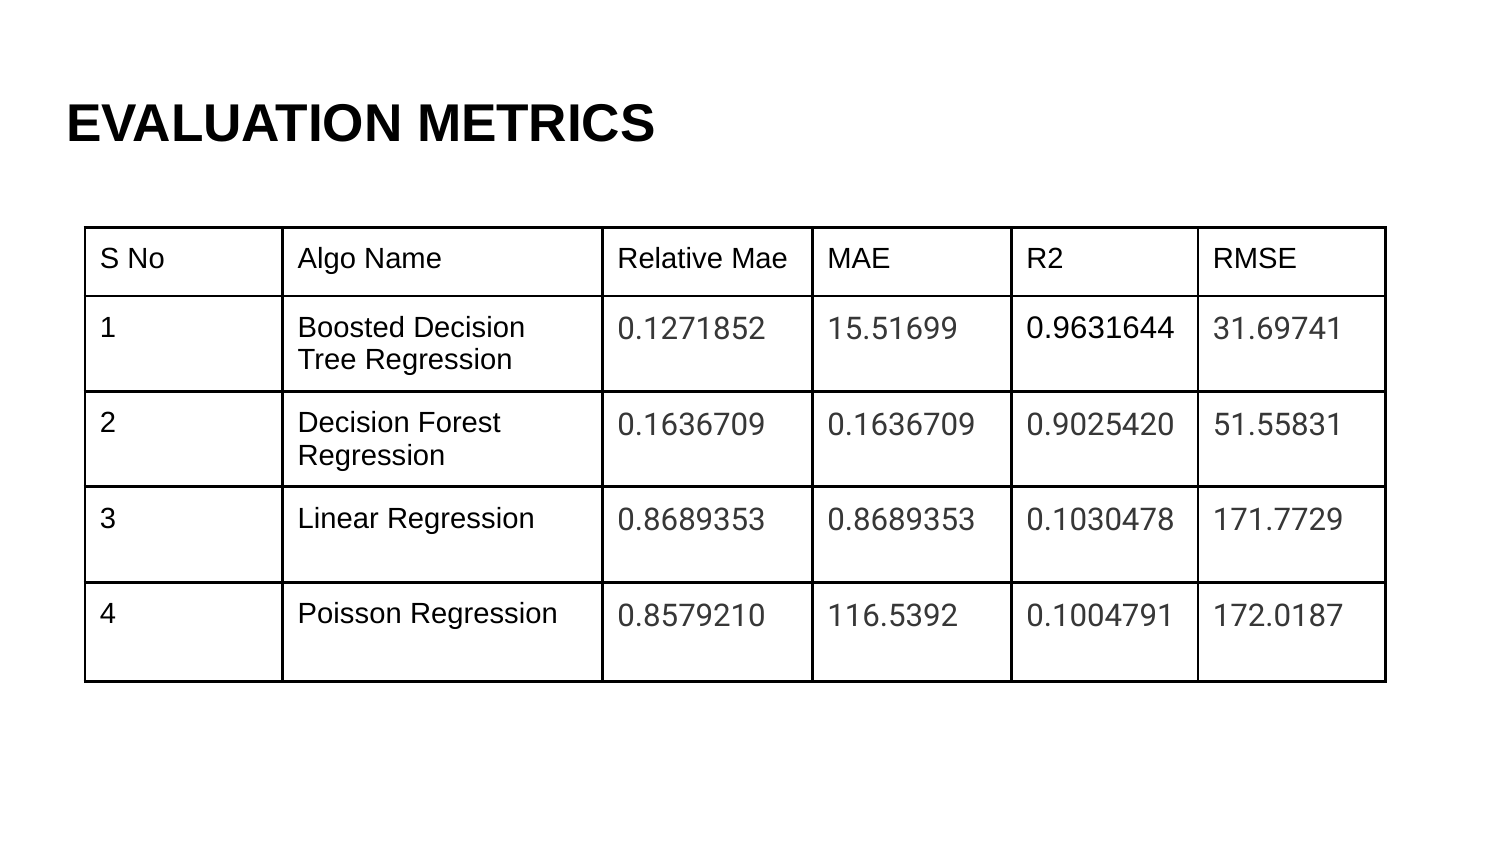

# EVALUATION METRICS
| S No | Algo Name | Relative Mae | MAE | R2 | RMSE |
| --- | --- | --- | --- | --- | --- |
| 1 | Boosted Decision Tree Regression | 0.1271852 | 15.51699 | 0.9631644 | 31.69741 |
| 2 | Decision Forest Regression | 0.1636709 | 0.1636709 | 0.9025420 | 51.55831 |
| 3 | Linear Regression | 0.8689353 | 0.8689353 | 0.1030478 | 171.7729 |
| 4 | Poisson Regression | 0.8579210 | 116.5392 | 0.1004791 | 172.0187 |